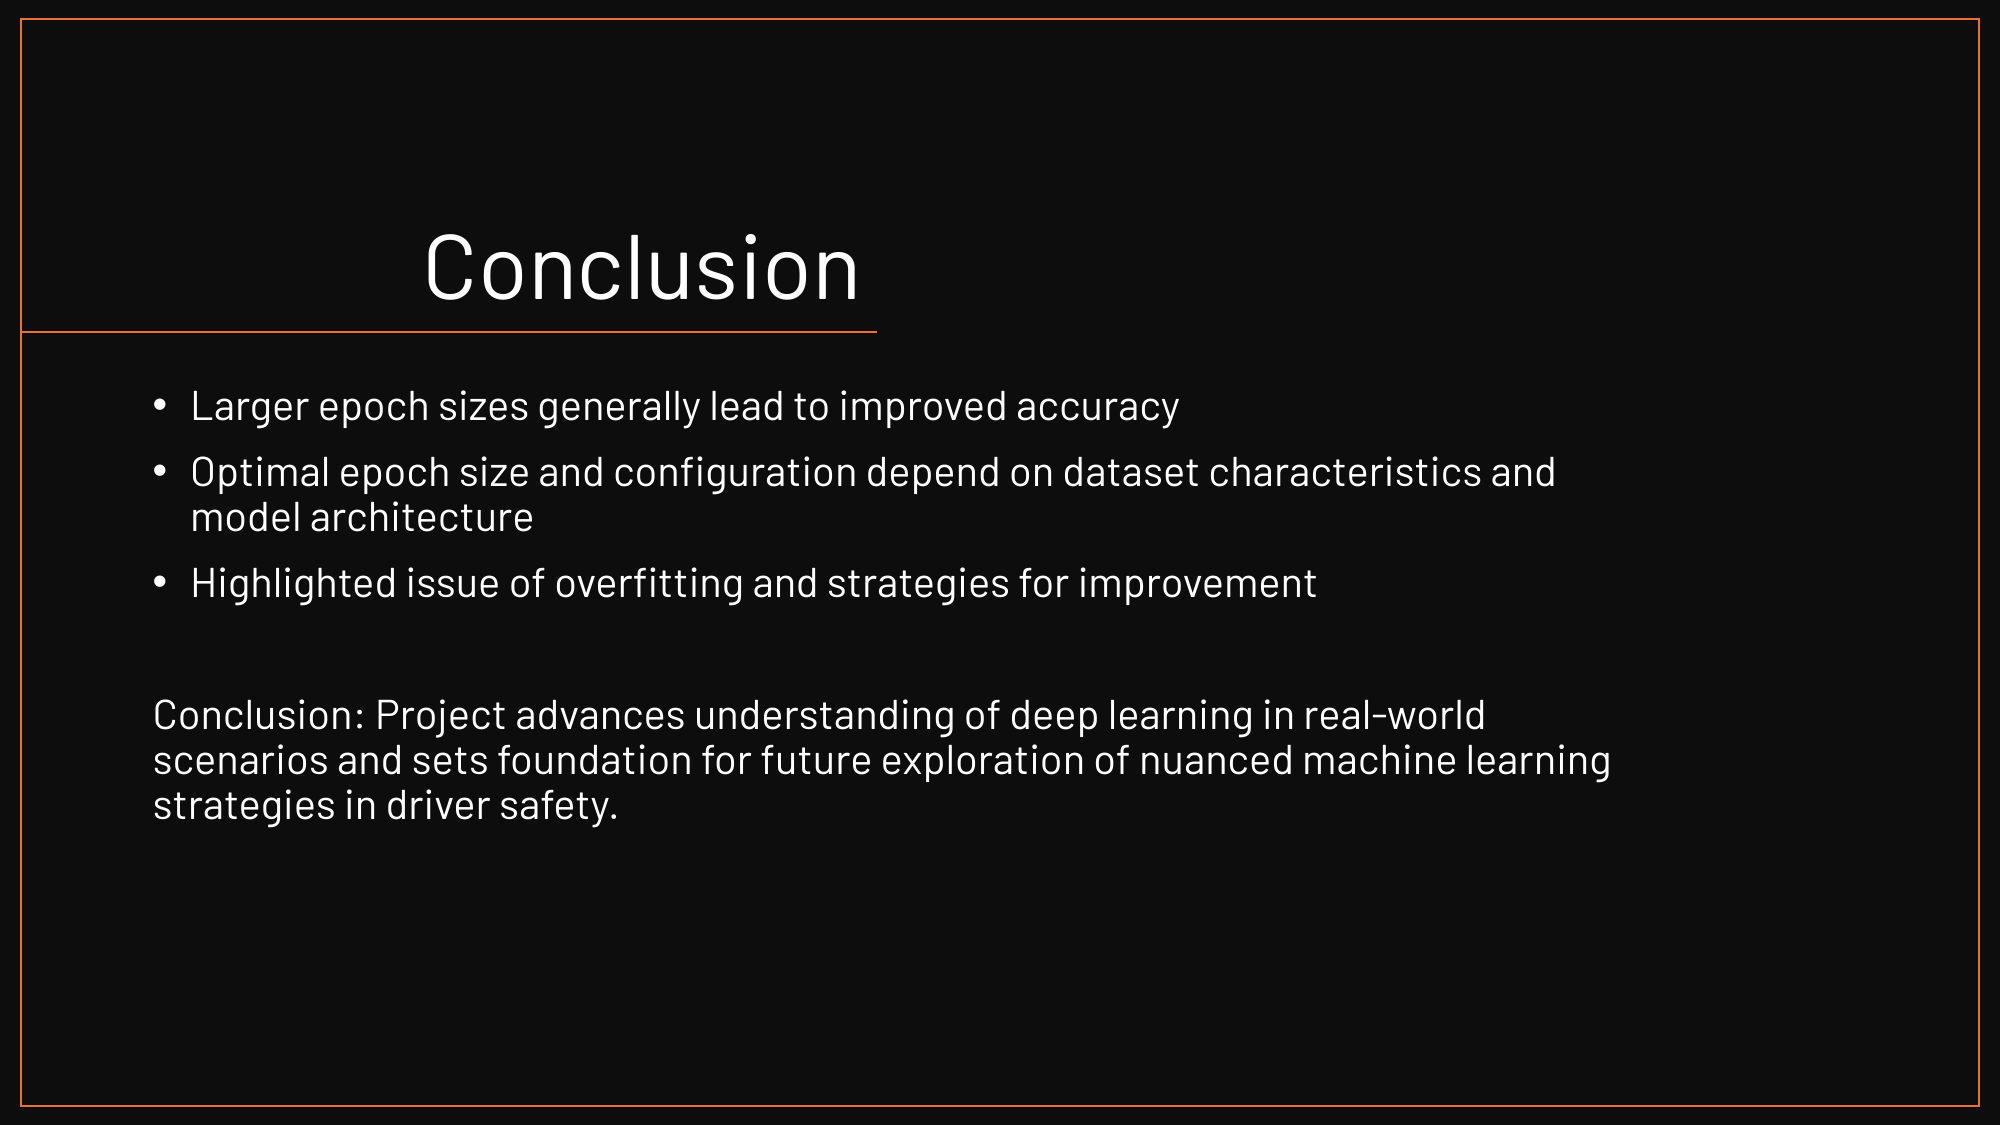

# Conclusion
Larger epoch sizes generally lead to improved accuracy
Optimal epoch size and configuration depend on dataset characteristics and model architecture
Highlighted issue of overfitting and strategies for improvement

Conclusion: Project advances understanding of deep learning in real-world scenarios and sets foundation for future exploration of nuanced machine learning strategies in driver safety.